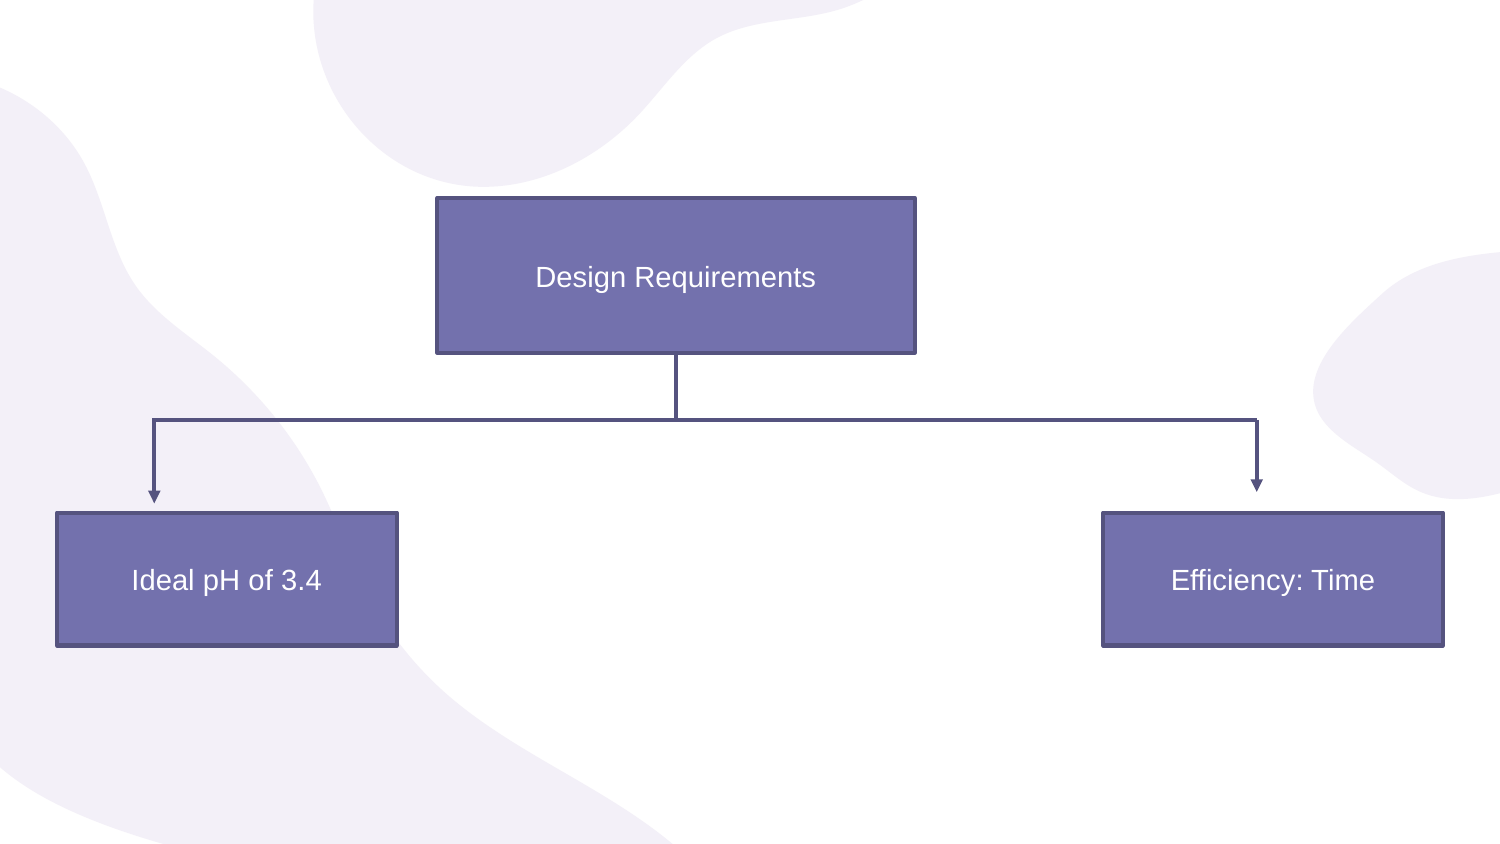

Design Requirements
Ideal pH of 3.4
Efficiency: Time